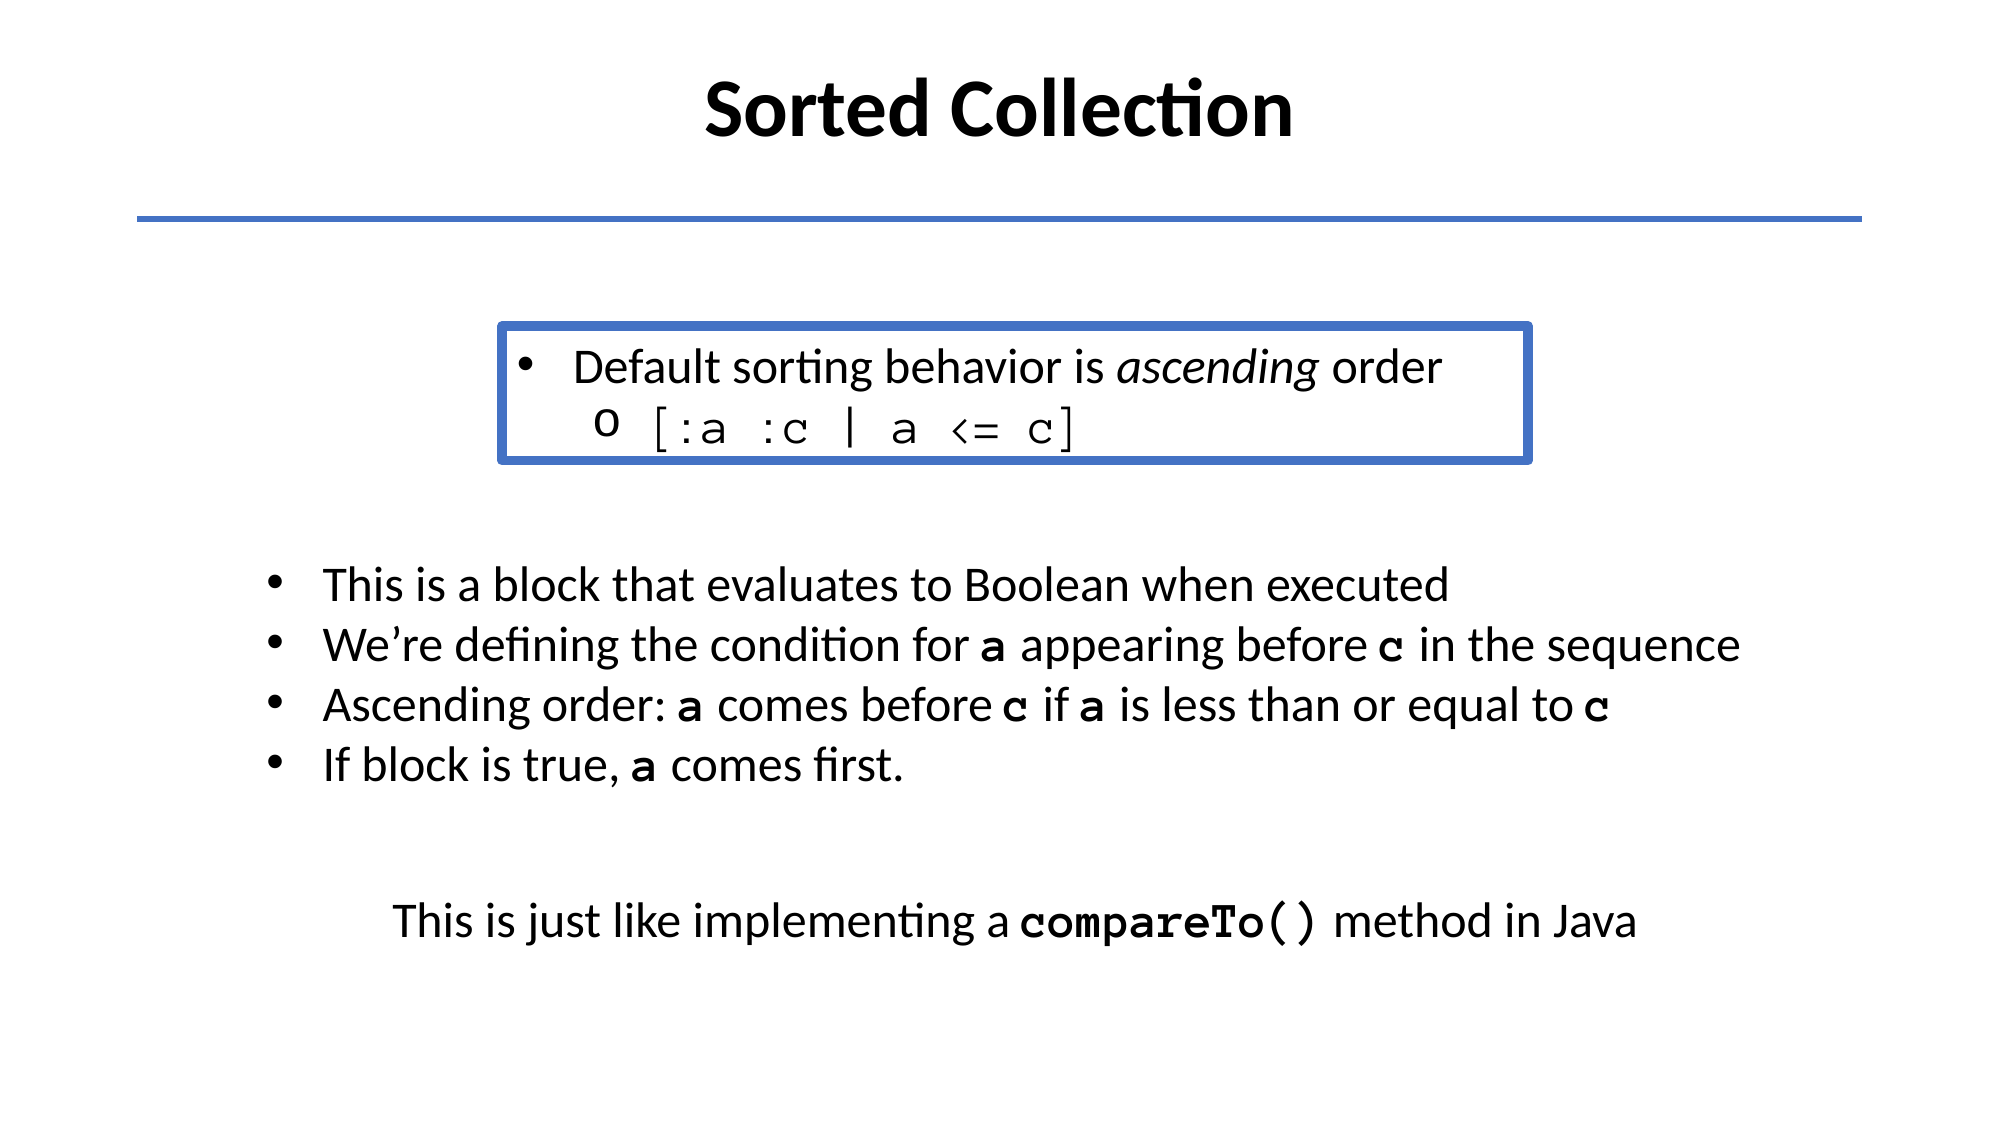

Sorted Collection
Default sorting behavior is ascending order
[:a :c | a <= c]
This is a block that evaluates to Boolean when executed
We’re defining the condition for a appearing before c in the sequence
Ascending order: a comes before c if a is less than or equal to c
If block is true, a comes first.
This is just like implementing a compareTo() method in Java